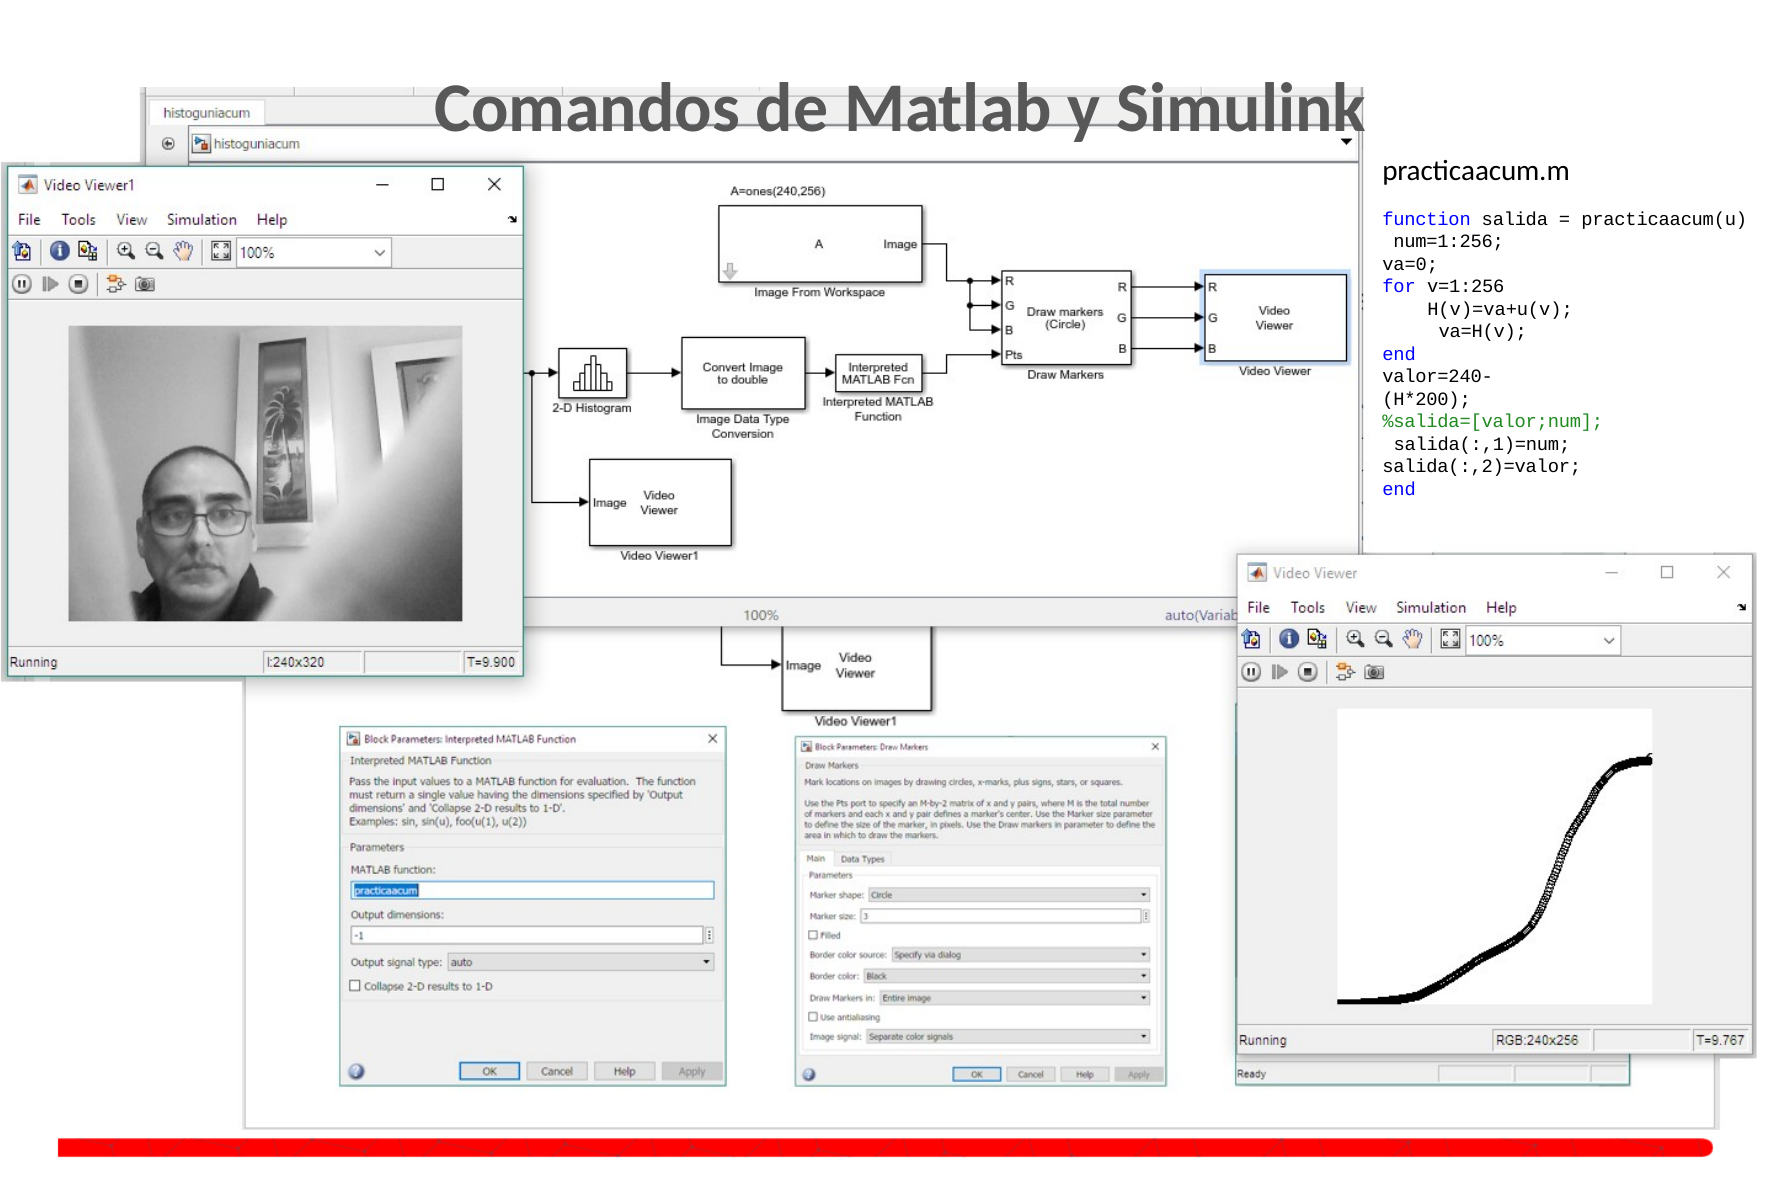

# Comandos de Matlab y Simulink

practicaacum.m
function salida = practicaacum(u)  num=1:256;
va=0;
for v=1:256
H(v)=va+u(v);  va=H(v);
end
valor=240-(H*200);
%salida=[valor;num];  salida(:,1)=num;  salida(:,2)=valor;  end